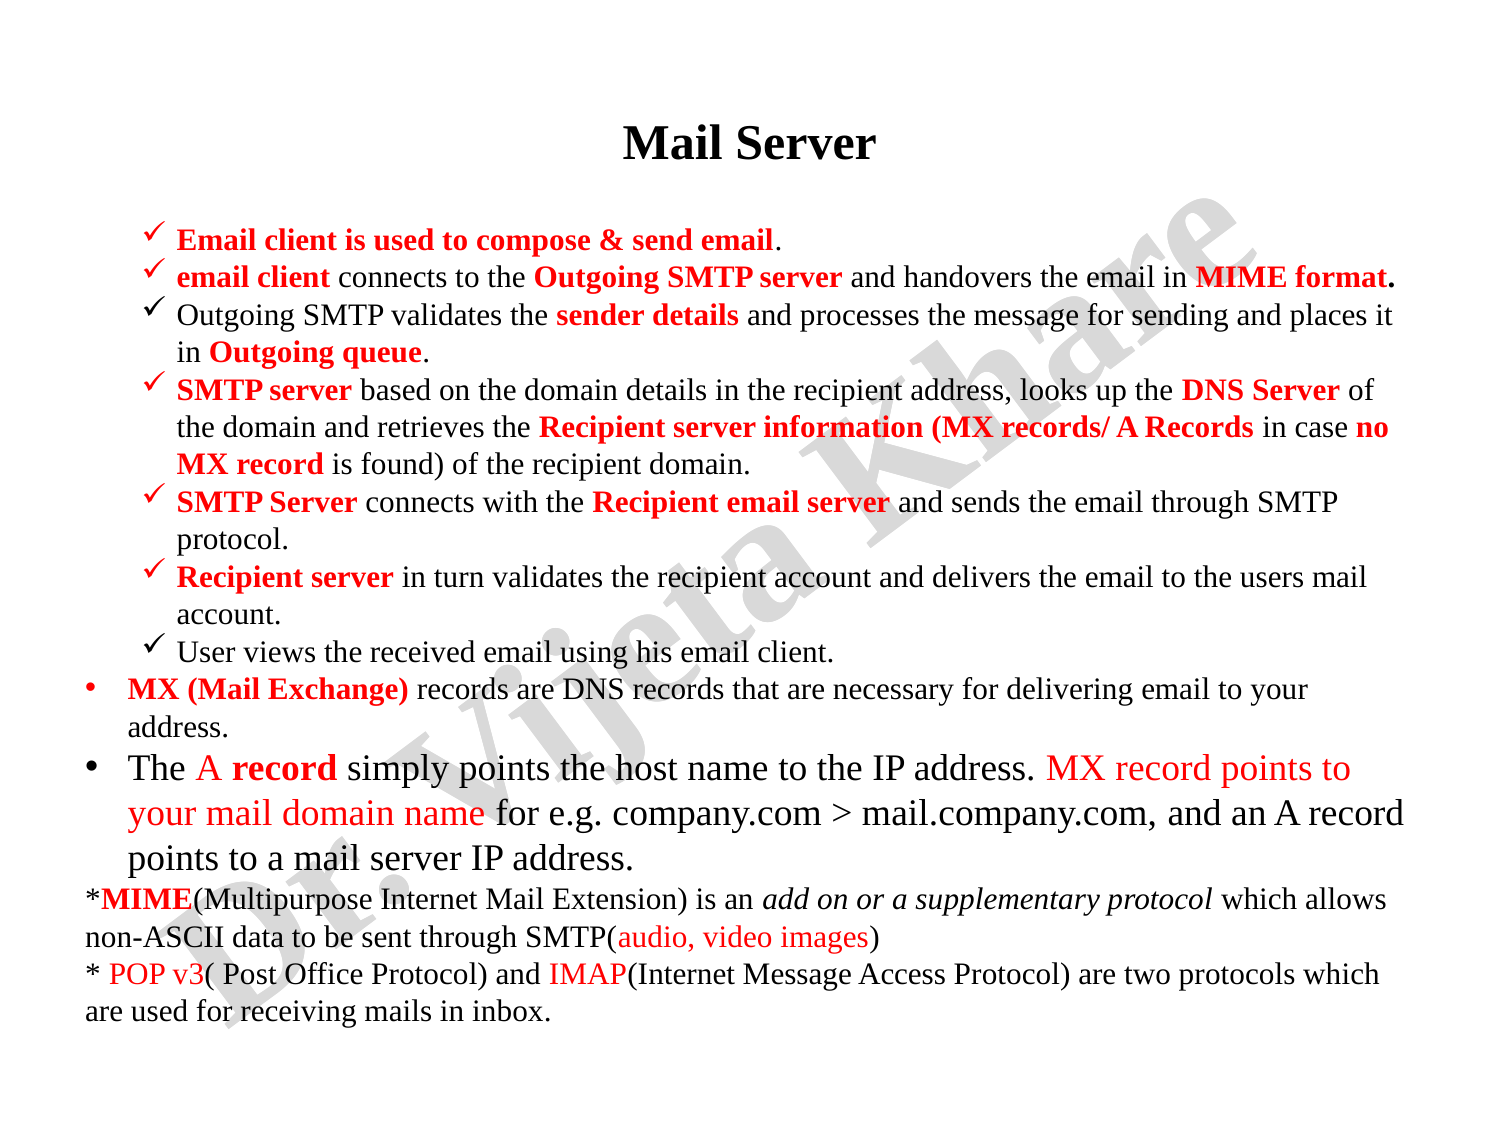

Mail Server

Email client is used to compose & send email.
email client connects to the Outgoing SMTP server and handovers the email in MIME format.
Outgoing SMTP validates the sender details and processes the message for sending and places it in Outgoing queue.
SMTP server based on the domain details in the recipient address, looks up the DNS Server of the domain and retrieves the Recipient server information (MX records/ A Records in case no MX record is found) of the recipient domain.
SMTP Server connects with the Recipient email server and sends the email through SMTP protocol.
Recipient server in turn validates the recipient account and delivers the email to the users mail account.
User views the received email using his email client.
MX (Mail Exchange) records are DNS records that are necessary for delivering email to your address.
The A record simply points the host name to the IP address. MX record points to your mail domain name for e.g. company.com > mail.company.com, and an A record points to a mail server IP address.
*MIME(Multipurpose Internet Mail Extension) is an add on or a supplementary protocol which allows non-ASCII data to be sent through SMTP(audio, video images)
* POP v3( Post Office Protocol) and IMAP(Internet Message Access Protocol) are two protocols which are used for receiving mails in inbox.